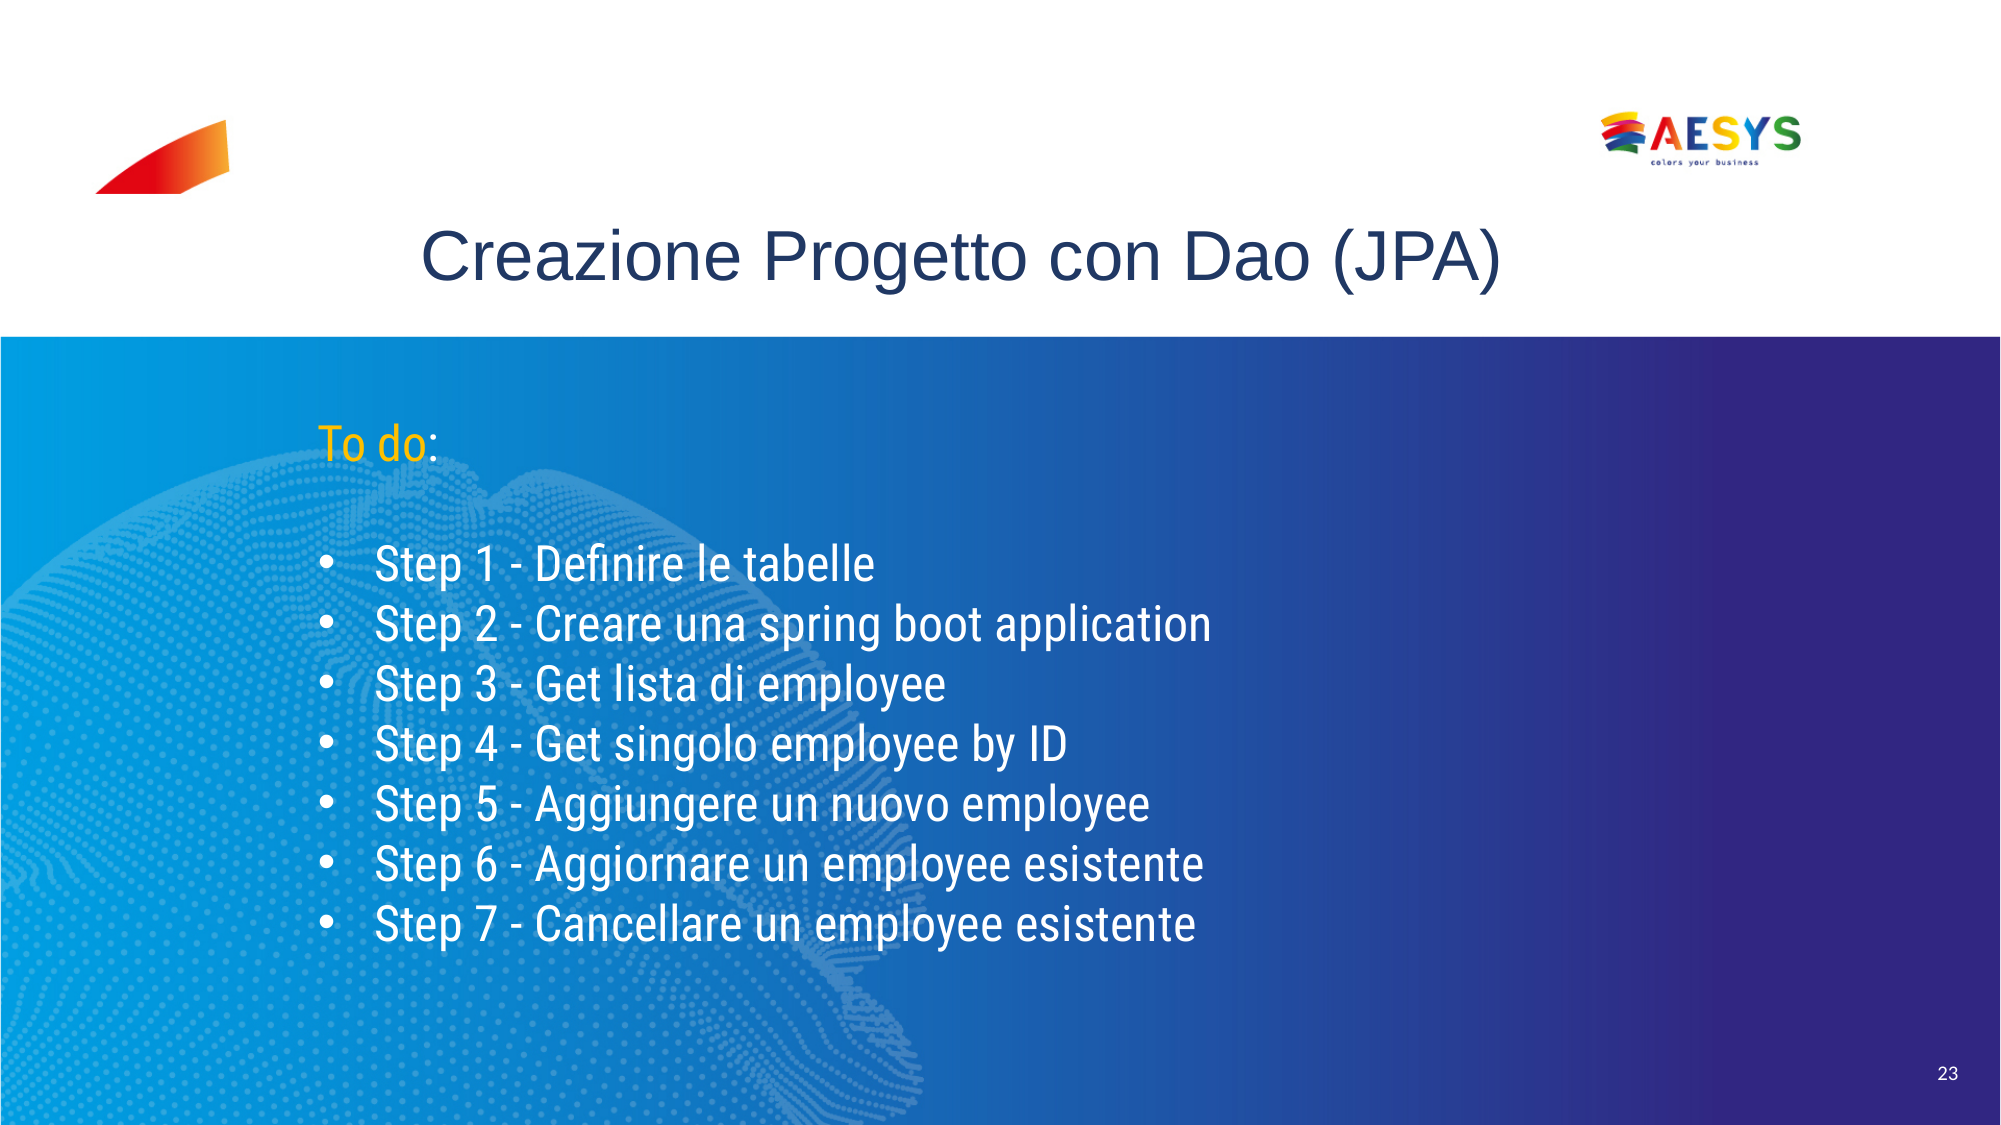

# Creazione Progetto con Dao (JPA)
To do:

Step 1 - Definire le tabelle
Step 2 - Creare una spring boot application
Step 3 - Get lista di employee
Step 4 - Get singolo employee by ID
Step 5 - Aggiungere un nuovo employee
Step 6 - Aggiornare un employee esistente
Step 7 - Cancellare un employee esistente

23